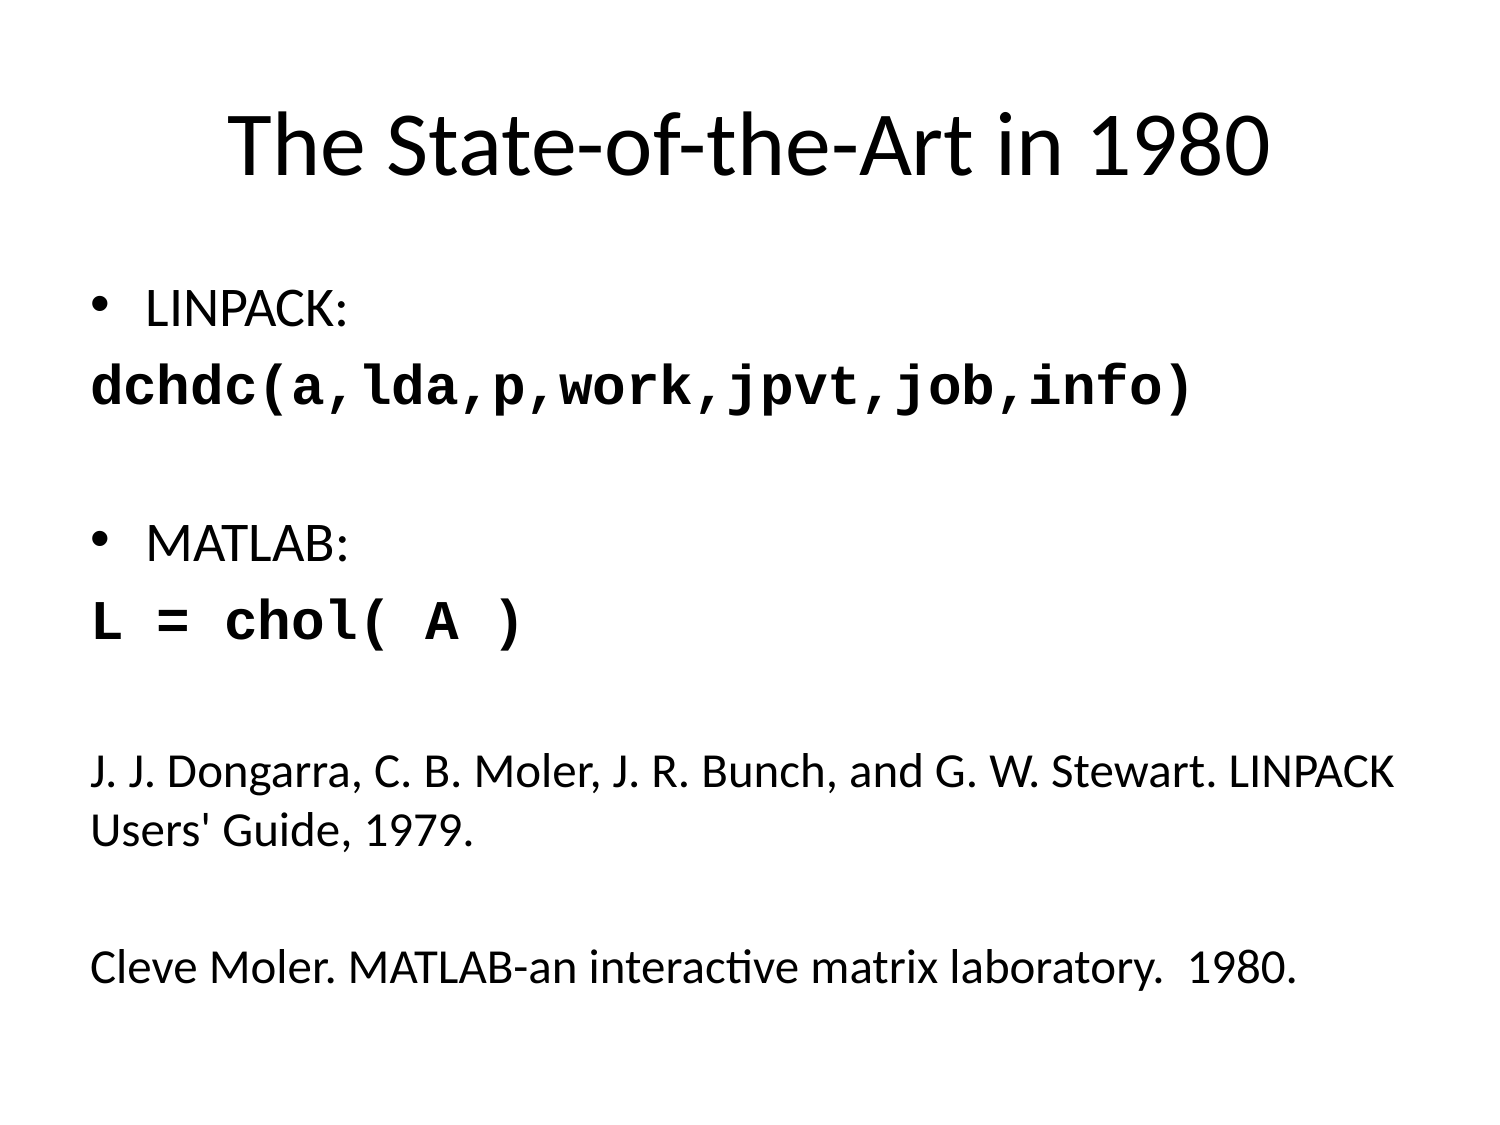

# The State-of-the-Art in 1980
LINPACK:
dchdc(a,lda,p,work,jpvt,job,info)

MATLAB:
L = chol( A )

J. J. Dongarra, C. B. Moler, J. R. Bunch, and G. W. Stewart. LINPACK Users' Guide, 1979.

Cleve Moler. MATLAB-an interactive matrix laboratory.  1980.